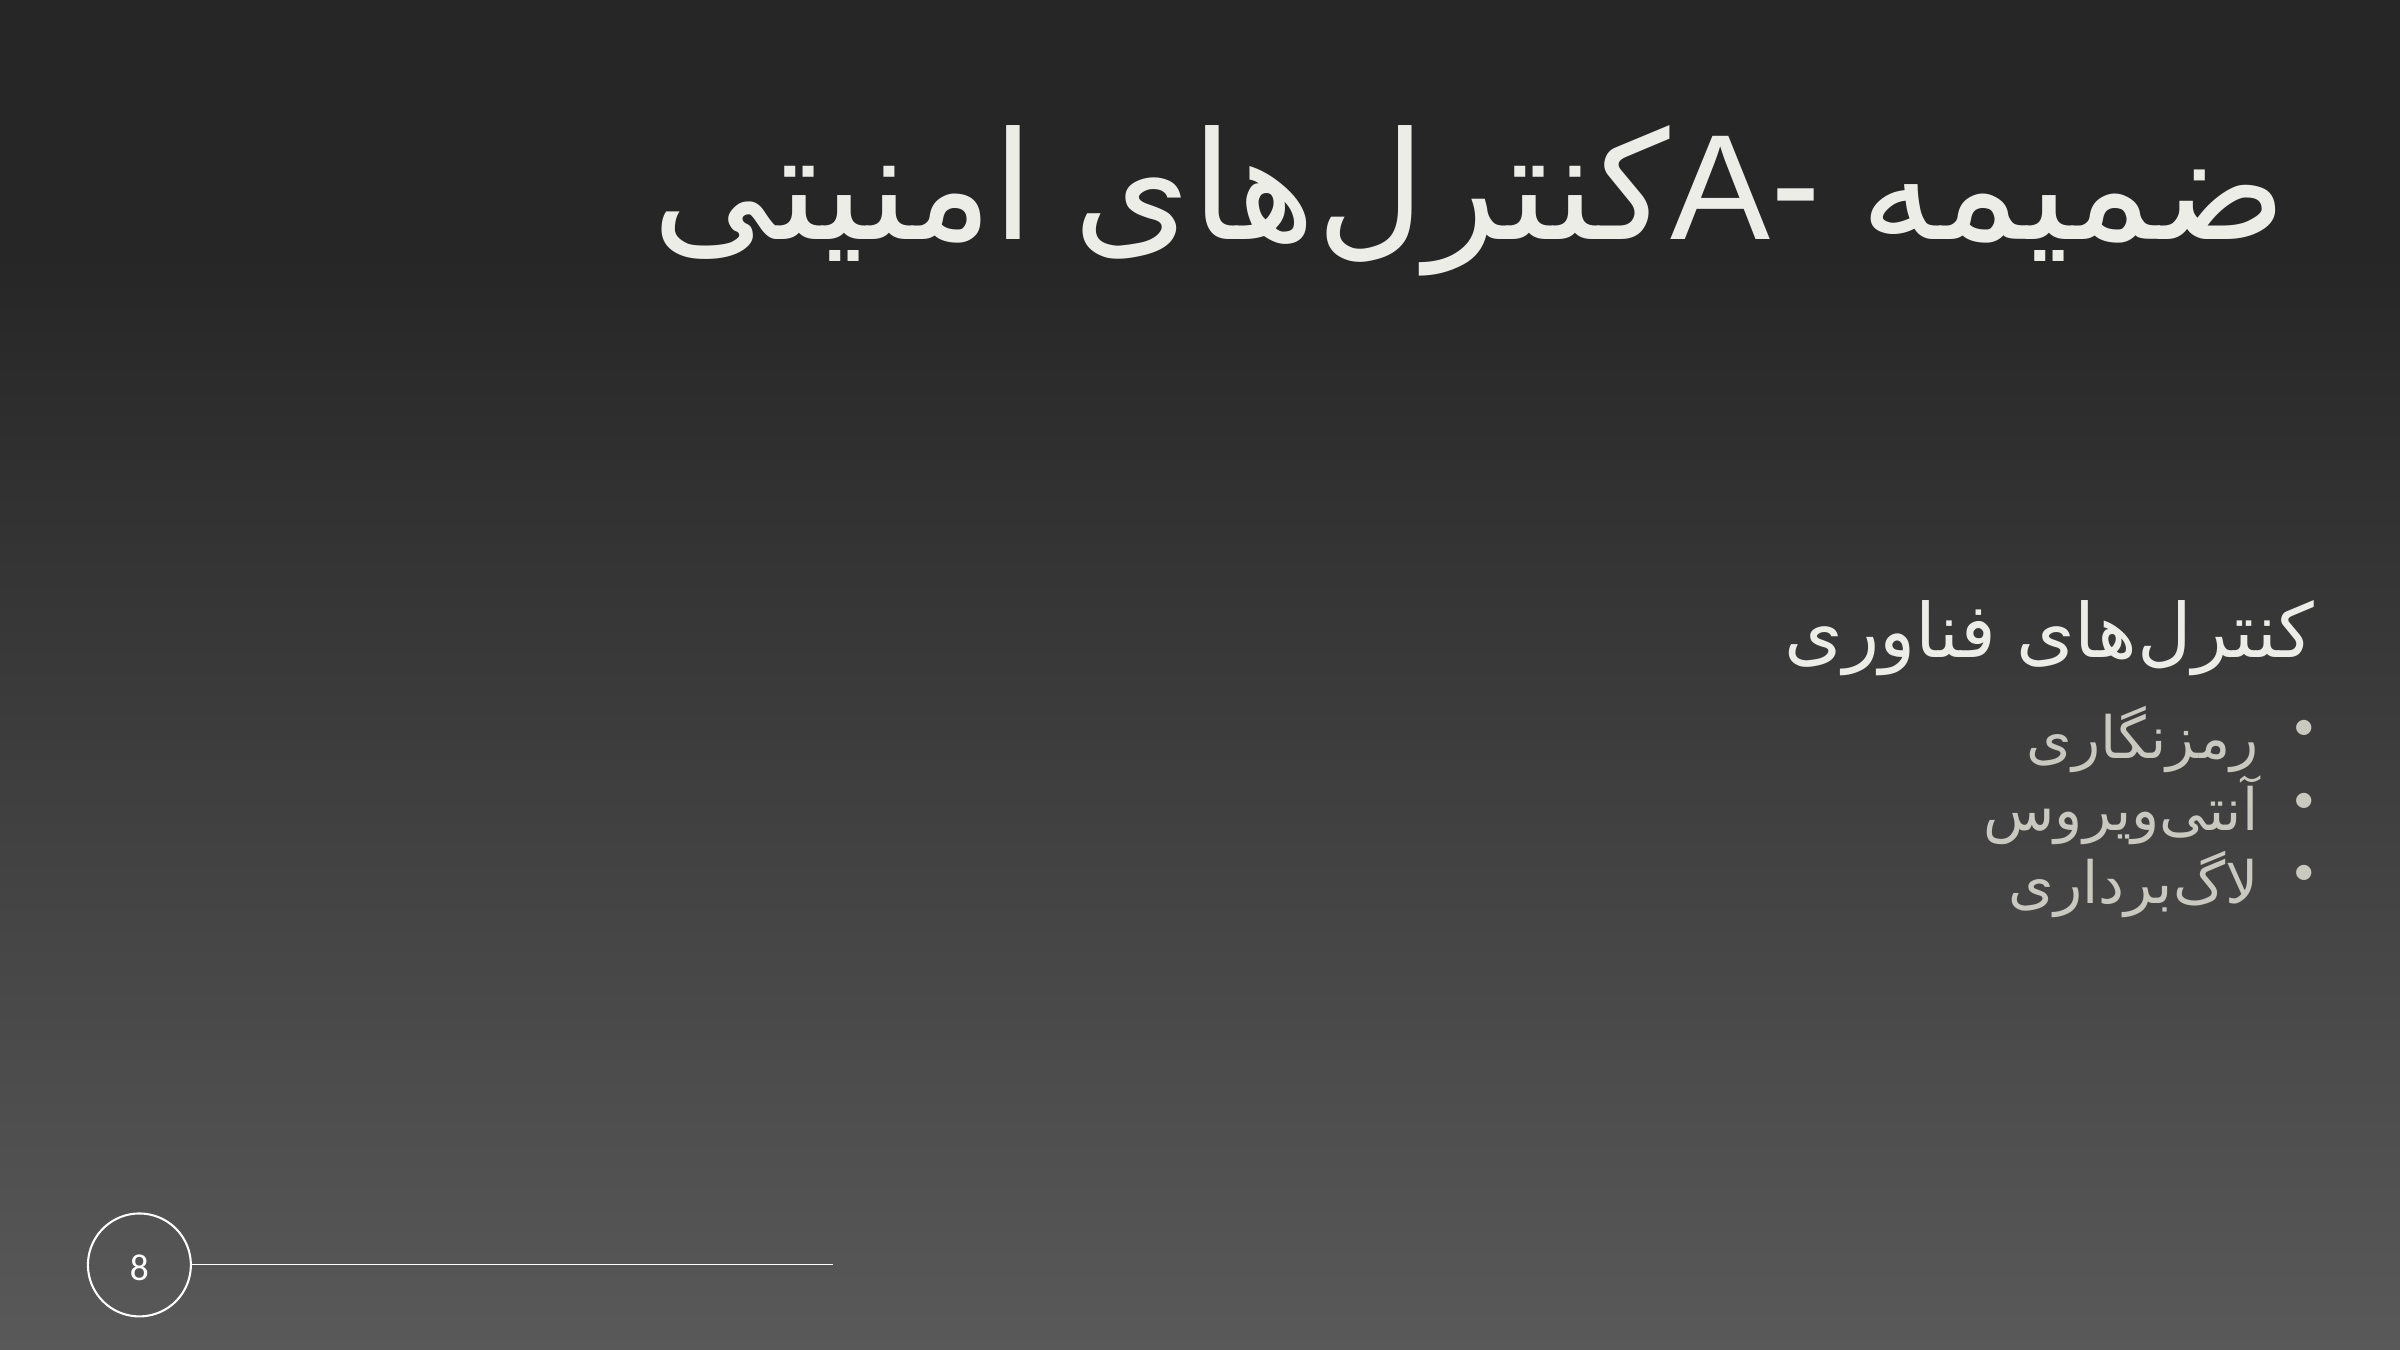

ضمیمه -Aکنترل‌های امنیتی
کنترل‌های فناوری
کنترل‌های انسانی
کنترل‌های سازمانی
کنترل‌های فیزیکی
رمزنگاری
پاسخ به حادثه
سیاست امنیت
کنترل دسترسی فیزیکی
آنتی‌ویروس
آموزش
مدیریت دسترسی
تجهیزات امن
لاگ‌برداری
آموزش و پاسخ به حادثه
8